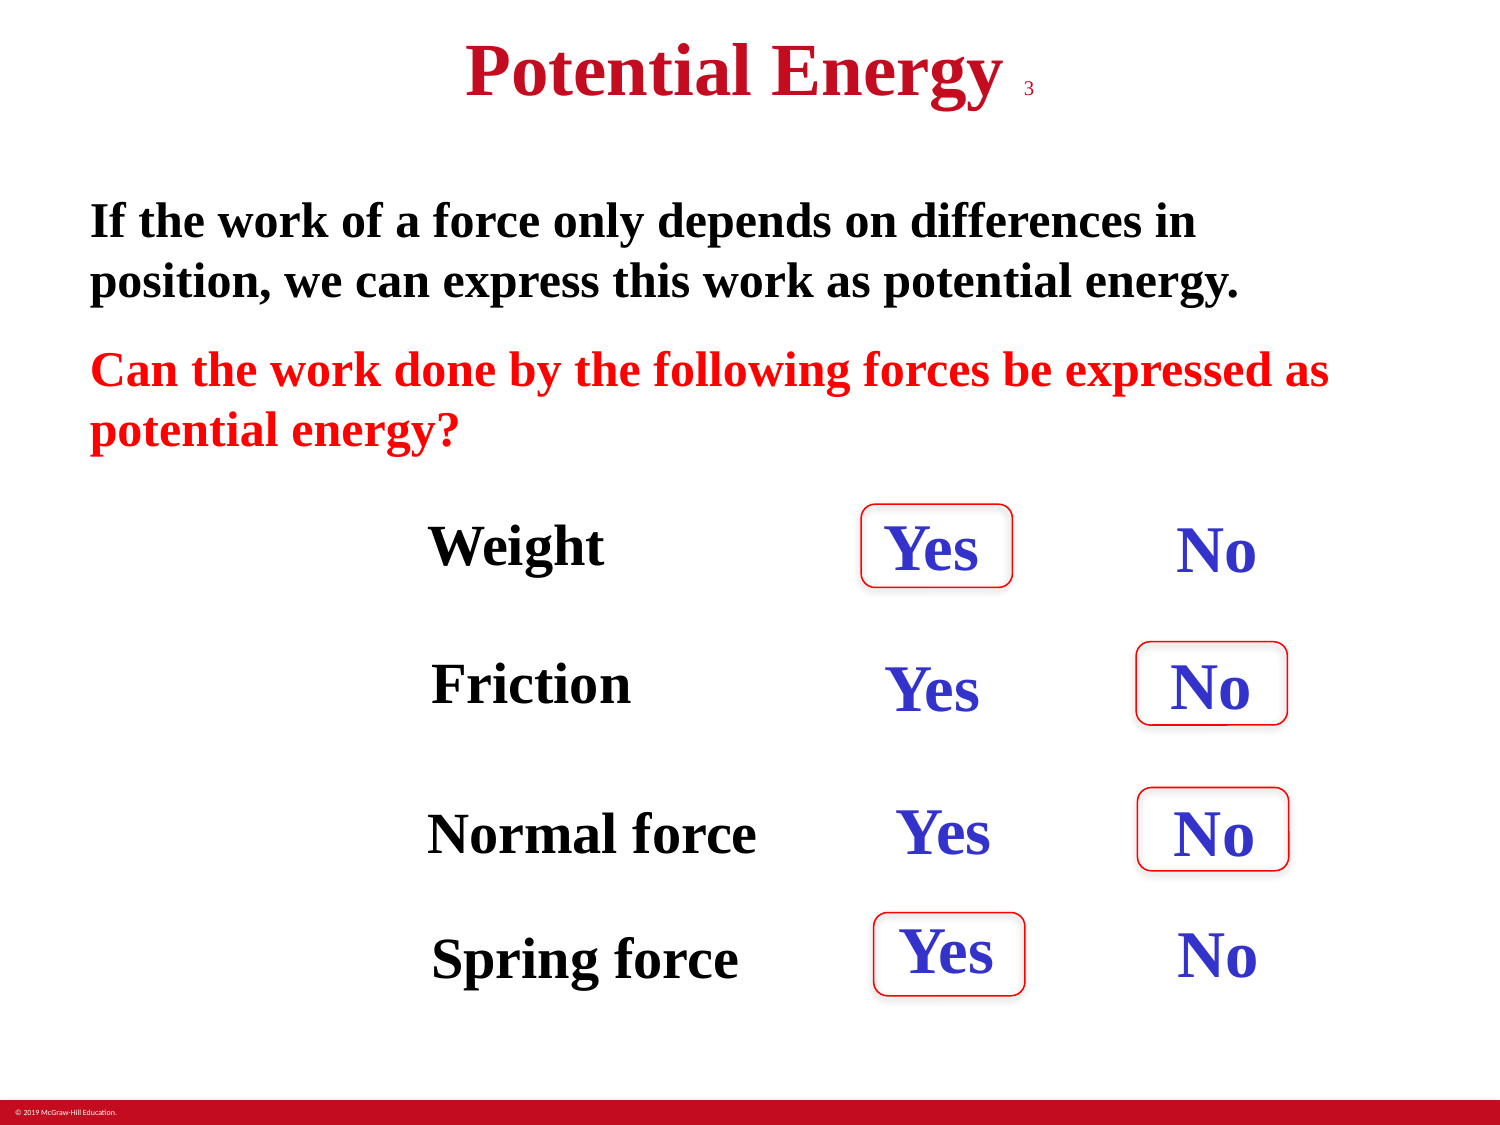

# Potential Energy 3
If the work of a force only depends on differences in position, we can express this work as potential energy.
Can the work done by the following forces be expressed as potential energy?
Yes
No
Weight

No
Yes
Friction

Yes
No
Normal force

Yes
No
Spring force